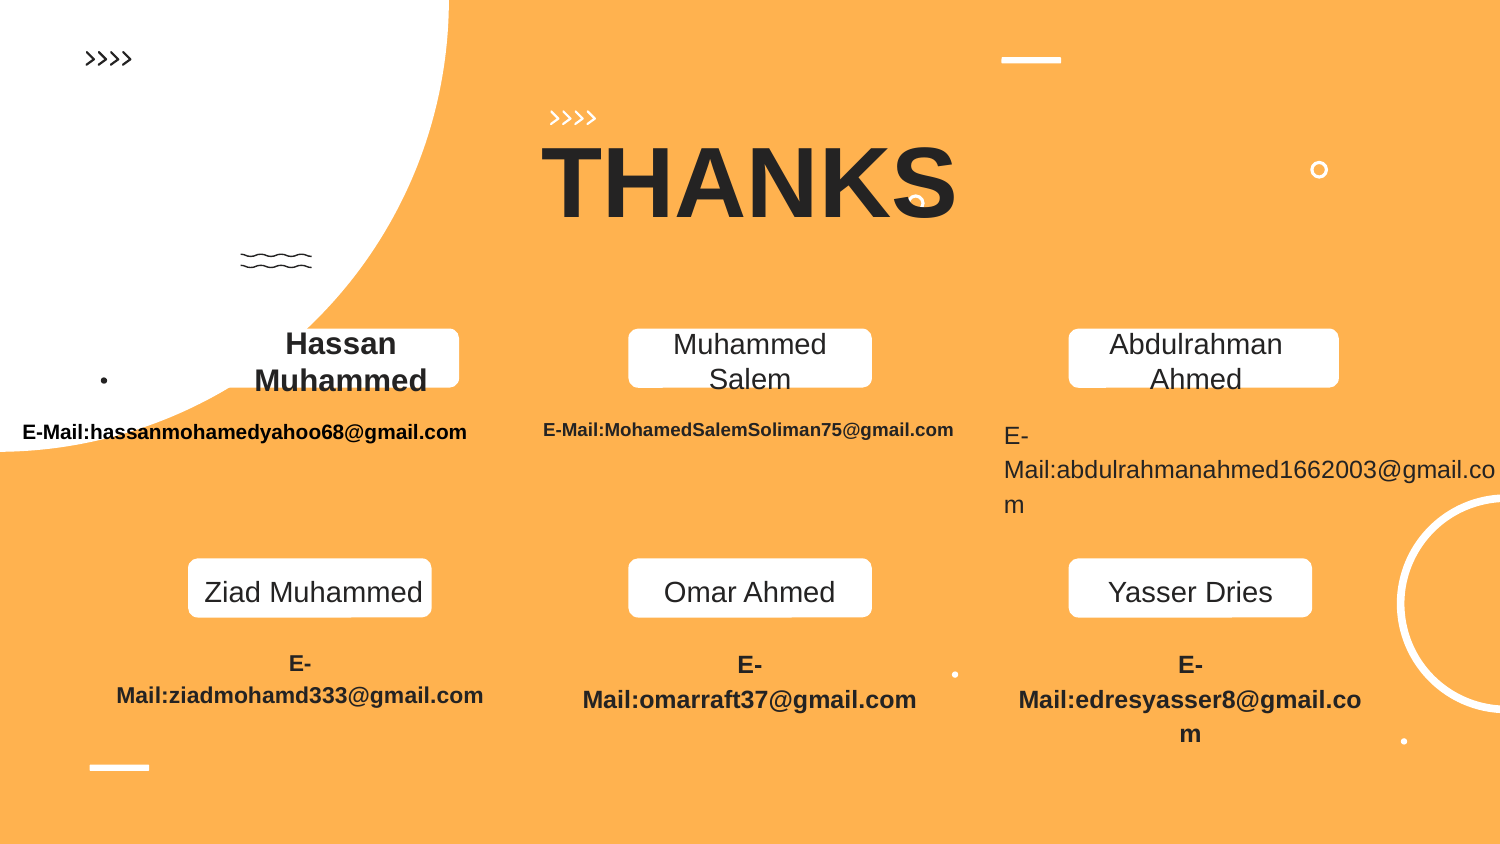

THANKS
# Hassan Muhammed
Muhammed Salem
Abdulrahman Ahmed

E-Mail:hassanmohamedyahoo68@gmail.com
E-Mail:MohamedSalemSoliman75@gmail.com

E-Mail:abdulrahmanahmed1662003@gmail.com
Omar Ahmed
Yasser Dries
Ziad Muhammed

E-Mail:ziadmohamd333@gmail.com
E-Mail:omarraft37@gmail.com
E-Mail:edresyasser8@gmail.com